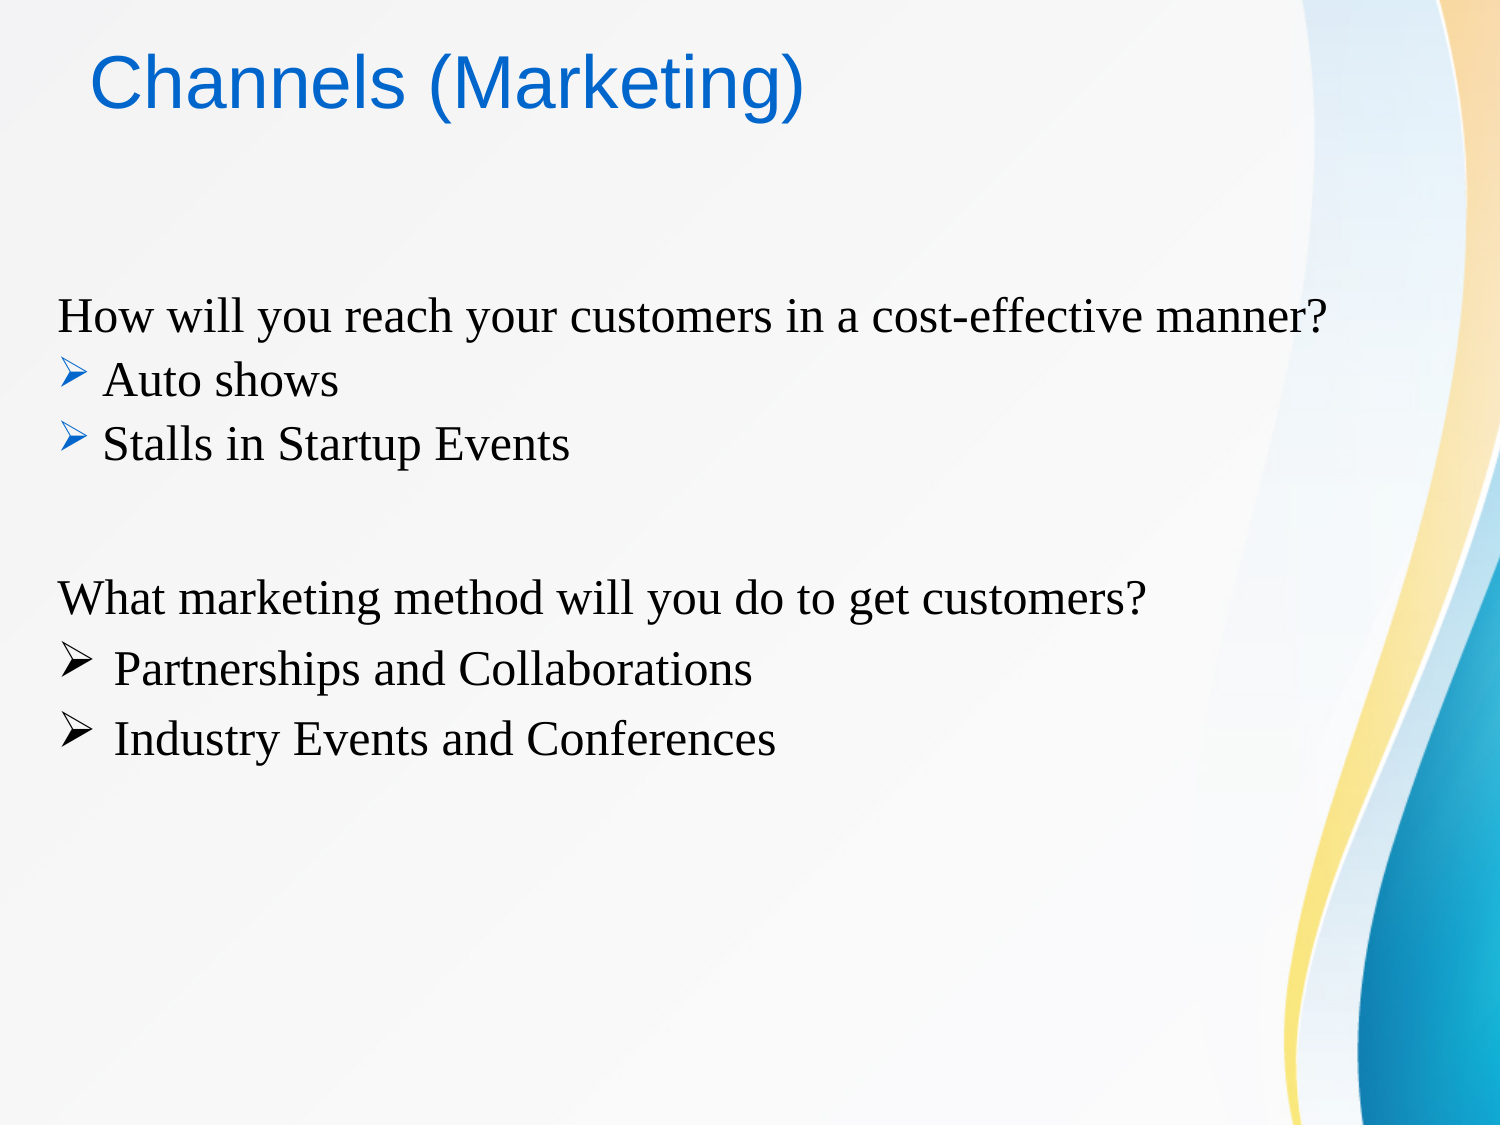

# Channels (Marketing)

How will you reach your customers in a cost-effective manner?
Auto shows
Stalls in Startup Events

What marketing method will you do to get customers?
Partnerships and Collaborations
Industry Events and Conferences